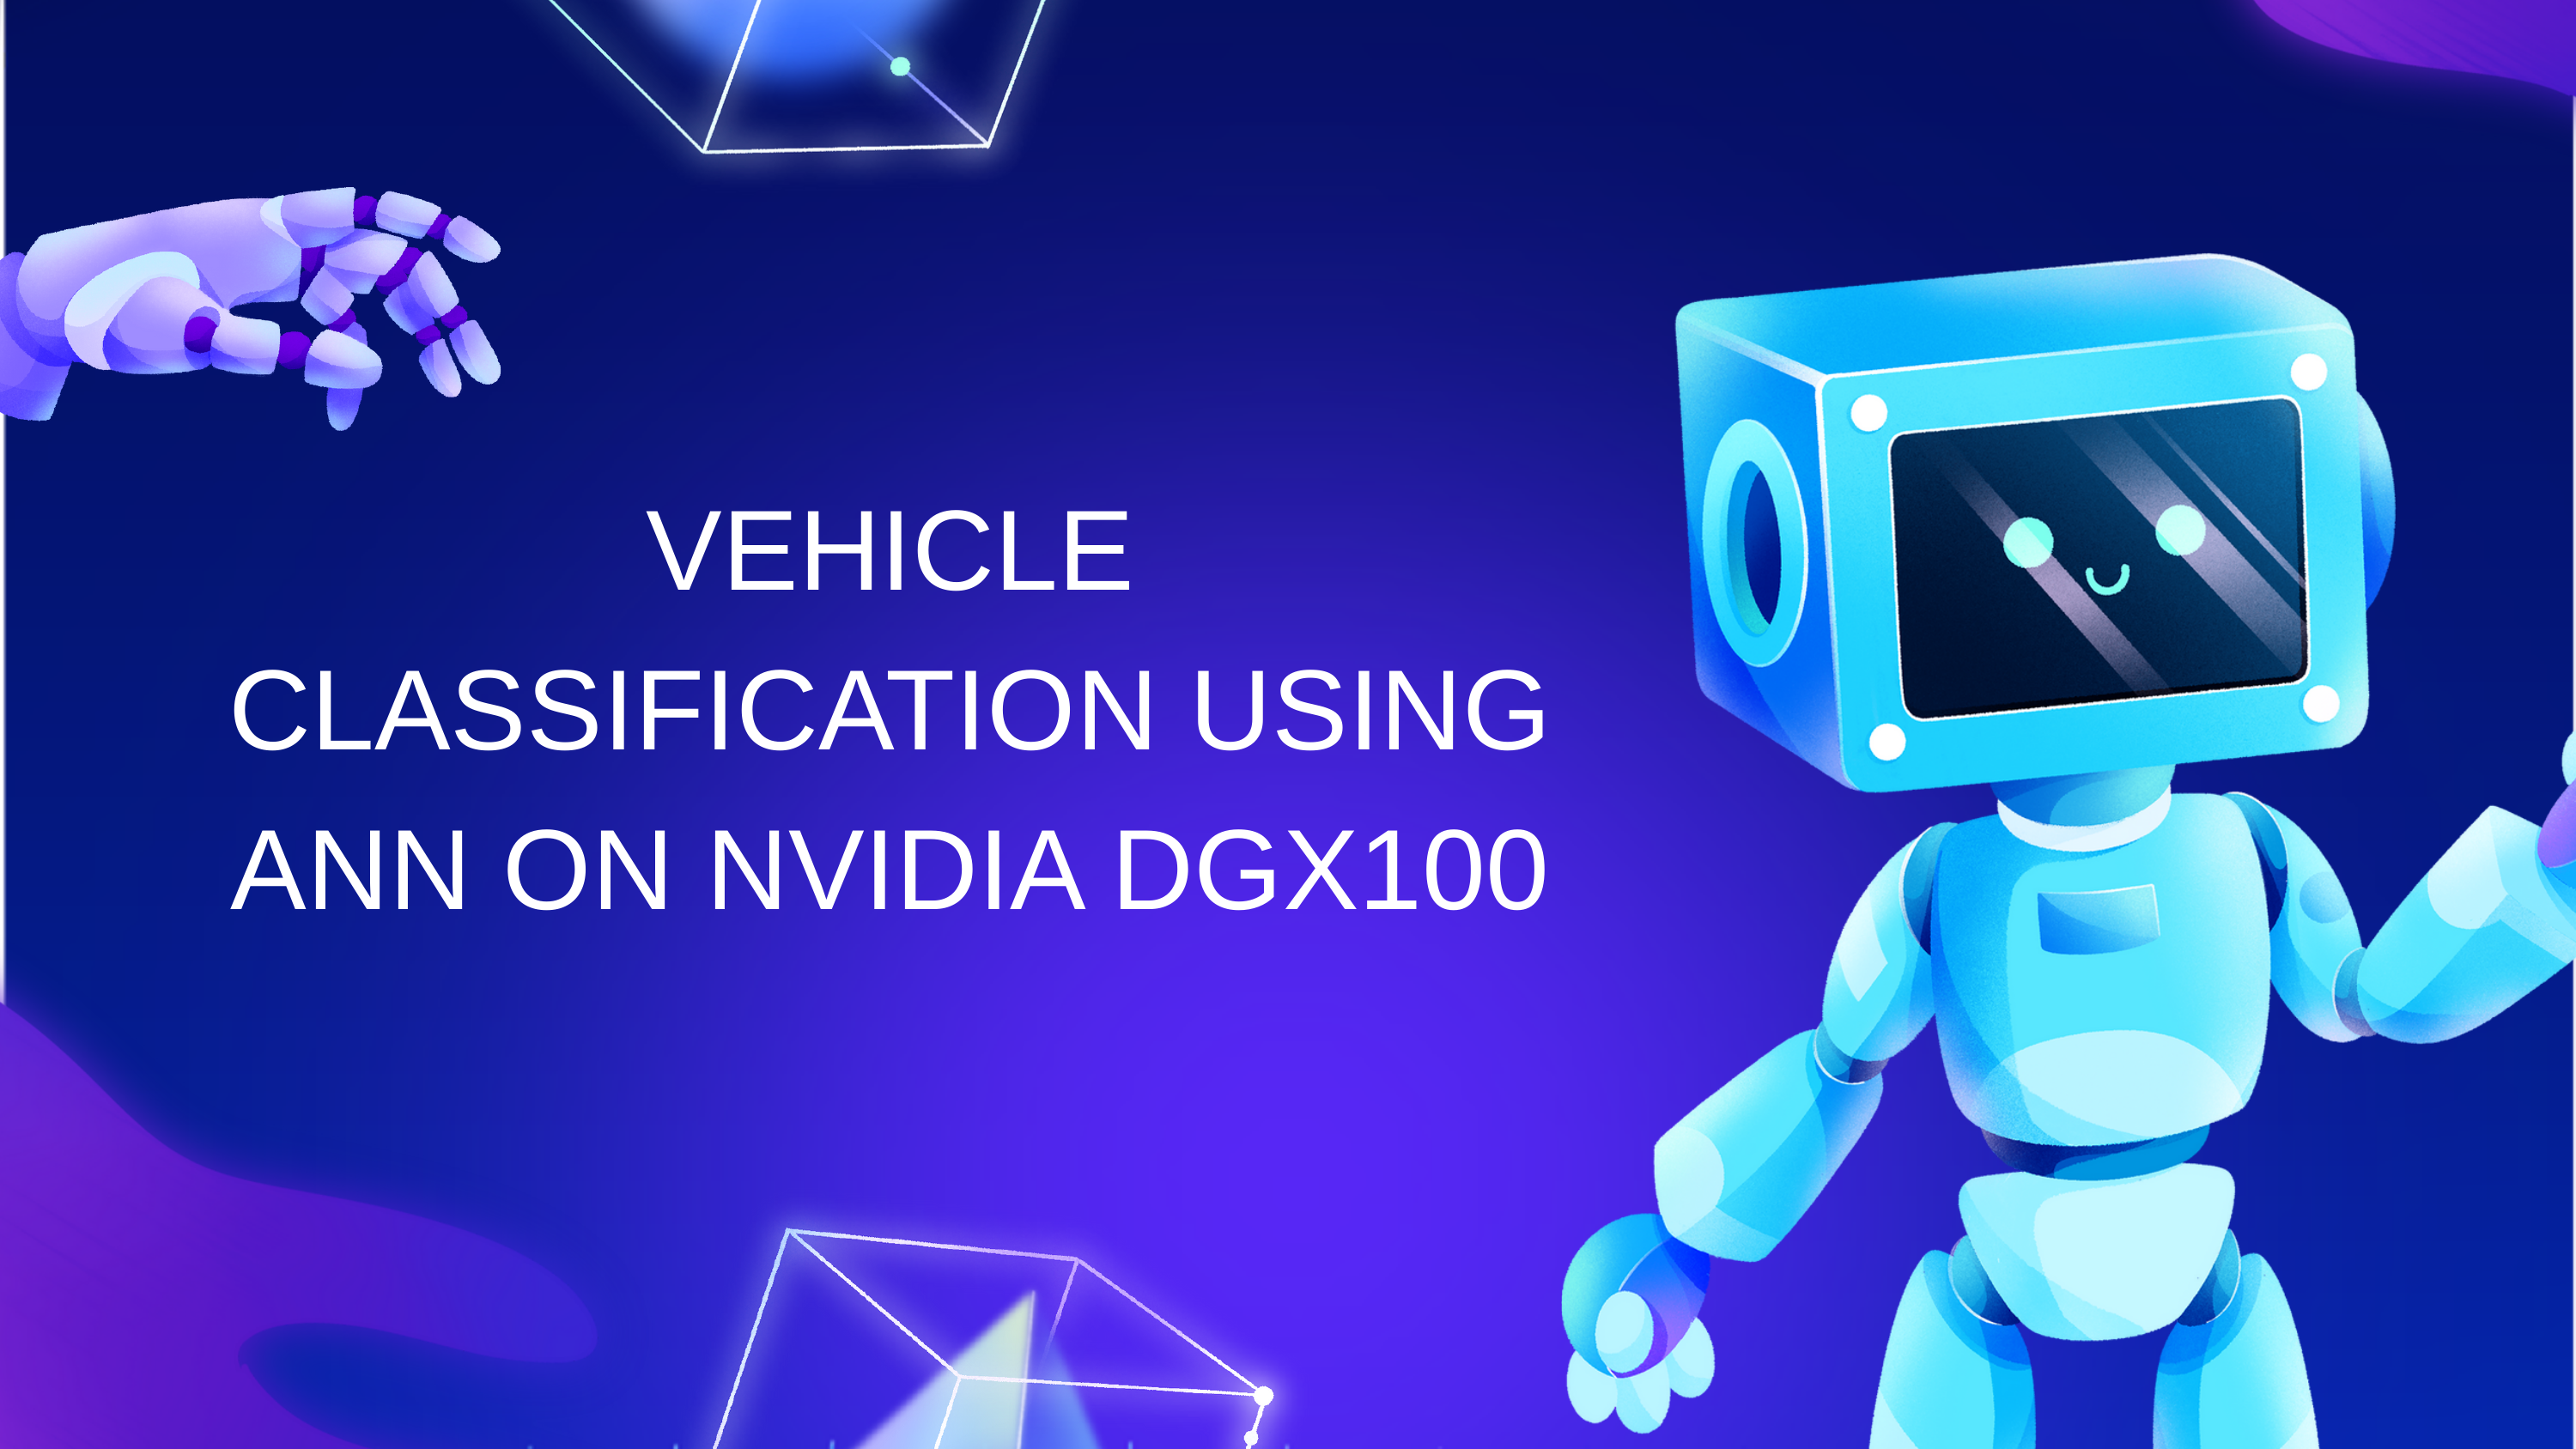

VEHICLE CLASSIFICATION USING ANN ON NVIDIA DGX100